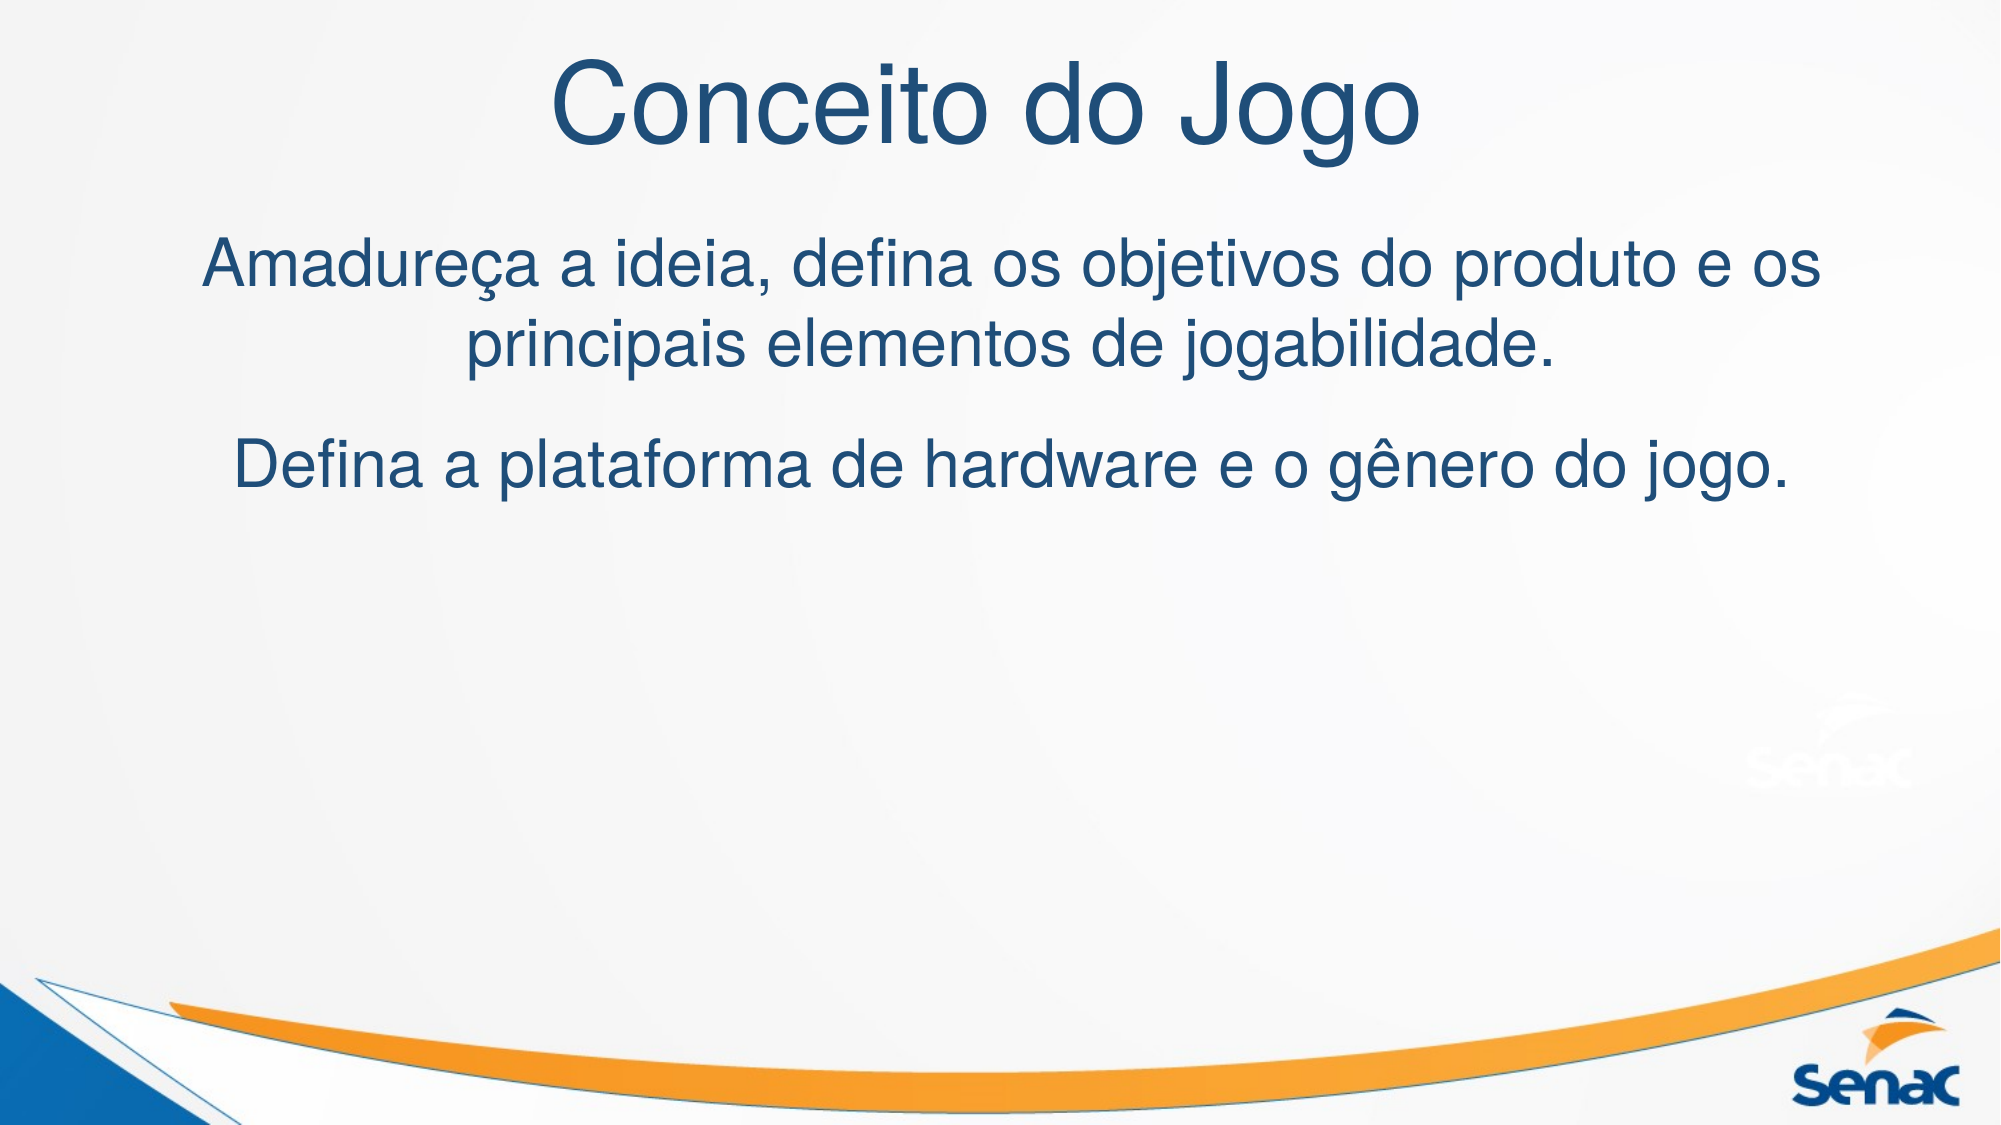

# Conceito do Jogo
Amadureça a ideia, defina os objetivos do produto e os principais elementos de jogabilidade.
Defina a plataforma de hardware e o gênero do jogo.